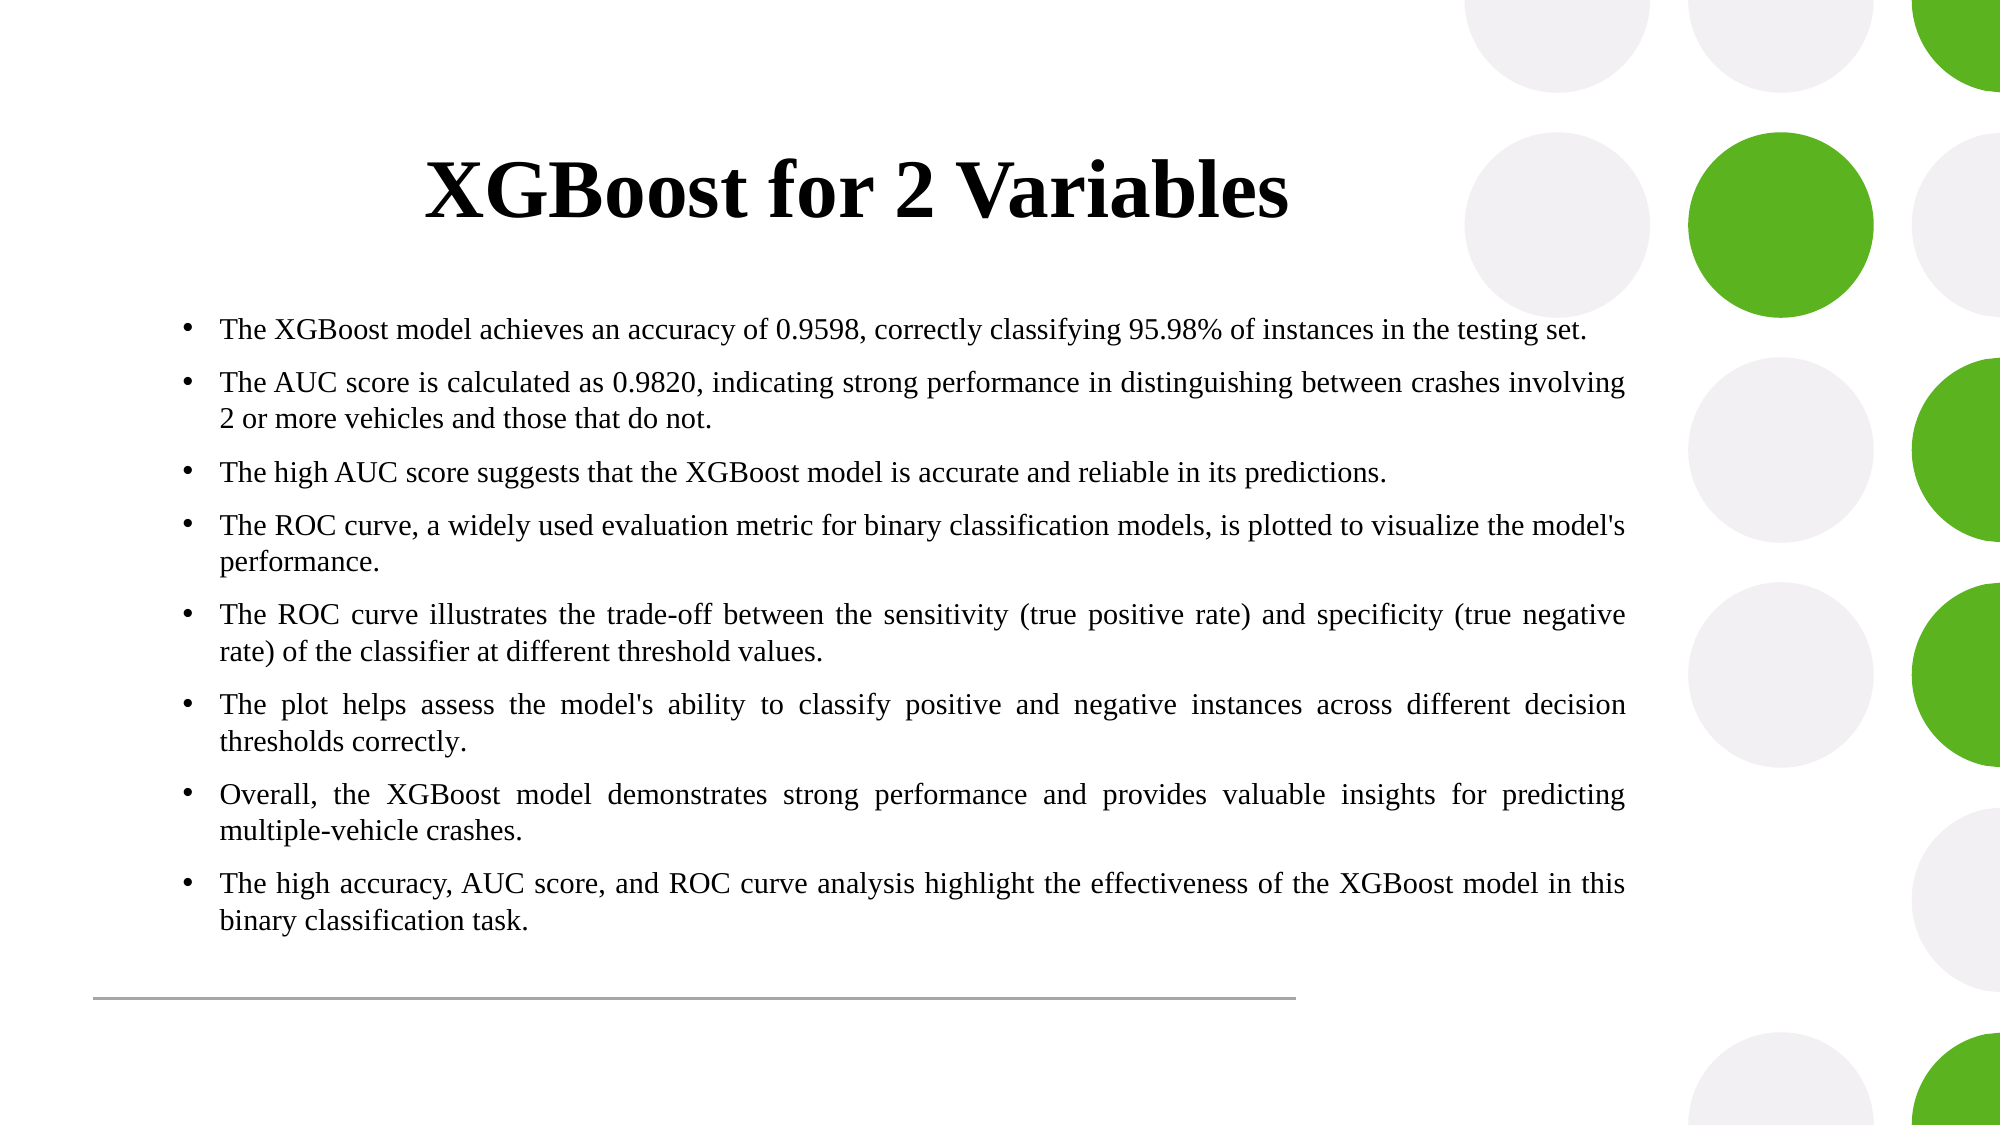

# XGBoost for 2 Variables
The XGBoost model achieves an accuracy of 0.9598, correctly classifying 95.98% of instances in the testing set.
The AUC score is calculated as 0.9820, indicating strong performance in distinguishing between crashes involving 2 or more vehicles and those that do not.
The high AUC score suggests that the XGBoost model is accurate and reliable in its predictions.
The ROC curve, a widely used evaluation metric for binary classification models, is plotted to visualize the model's performance.
The ROC curve illustrates the trade-off between the sensitivity (true positive rate) and specificity (true negative rate) of the classifier at different threshold values.
The plot helps assess the model's ability to classify positive and negative instances across different decision thresholds correctly.
Overall, the XGBoost model demonstrates strong performance and provides valuable insights for predicting multiple-vehicle crashes.
The high accuracy, AUC score, and ROC curve analysis highlight the effectiveness of the XGBoost model in this binary classification task.